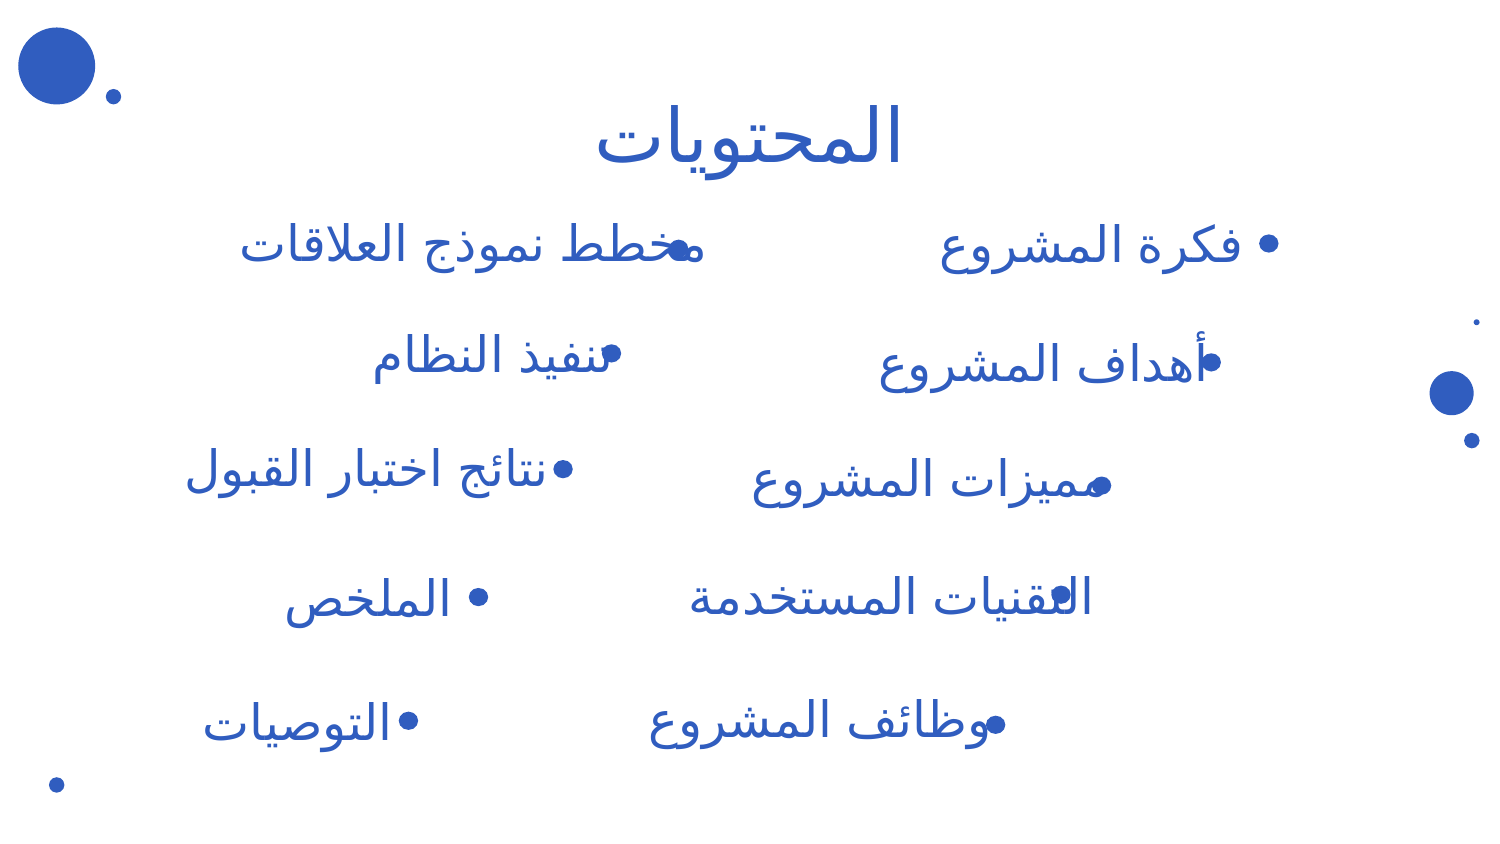

# المحتويات
مخطط نموذج العلاقات

فكرة المشروع

تنفيذ النظام

أهداف المشروع

نتائج اختبار القبول

مميزات المشروع

التقنيات المستخدمة

الملخص

وظائف المشروع

التوصيات